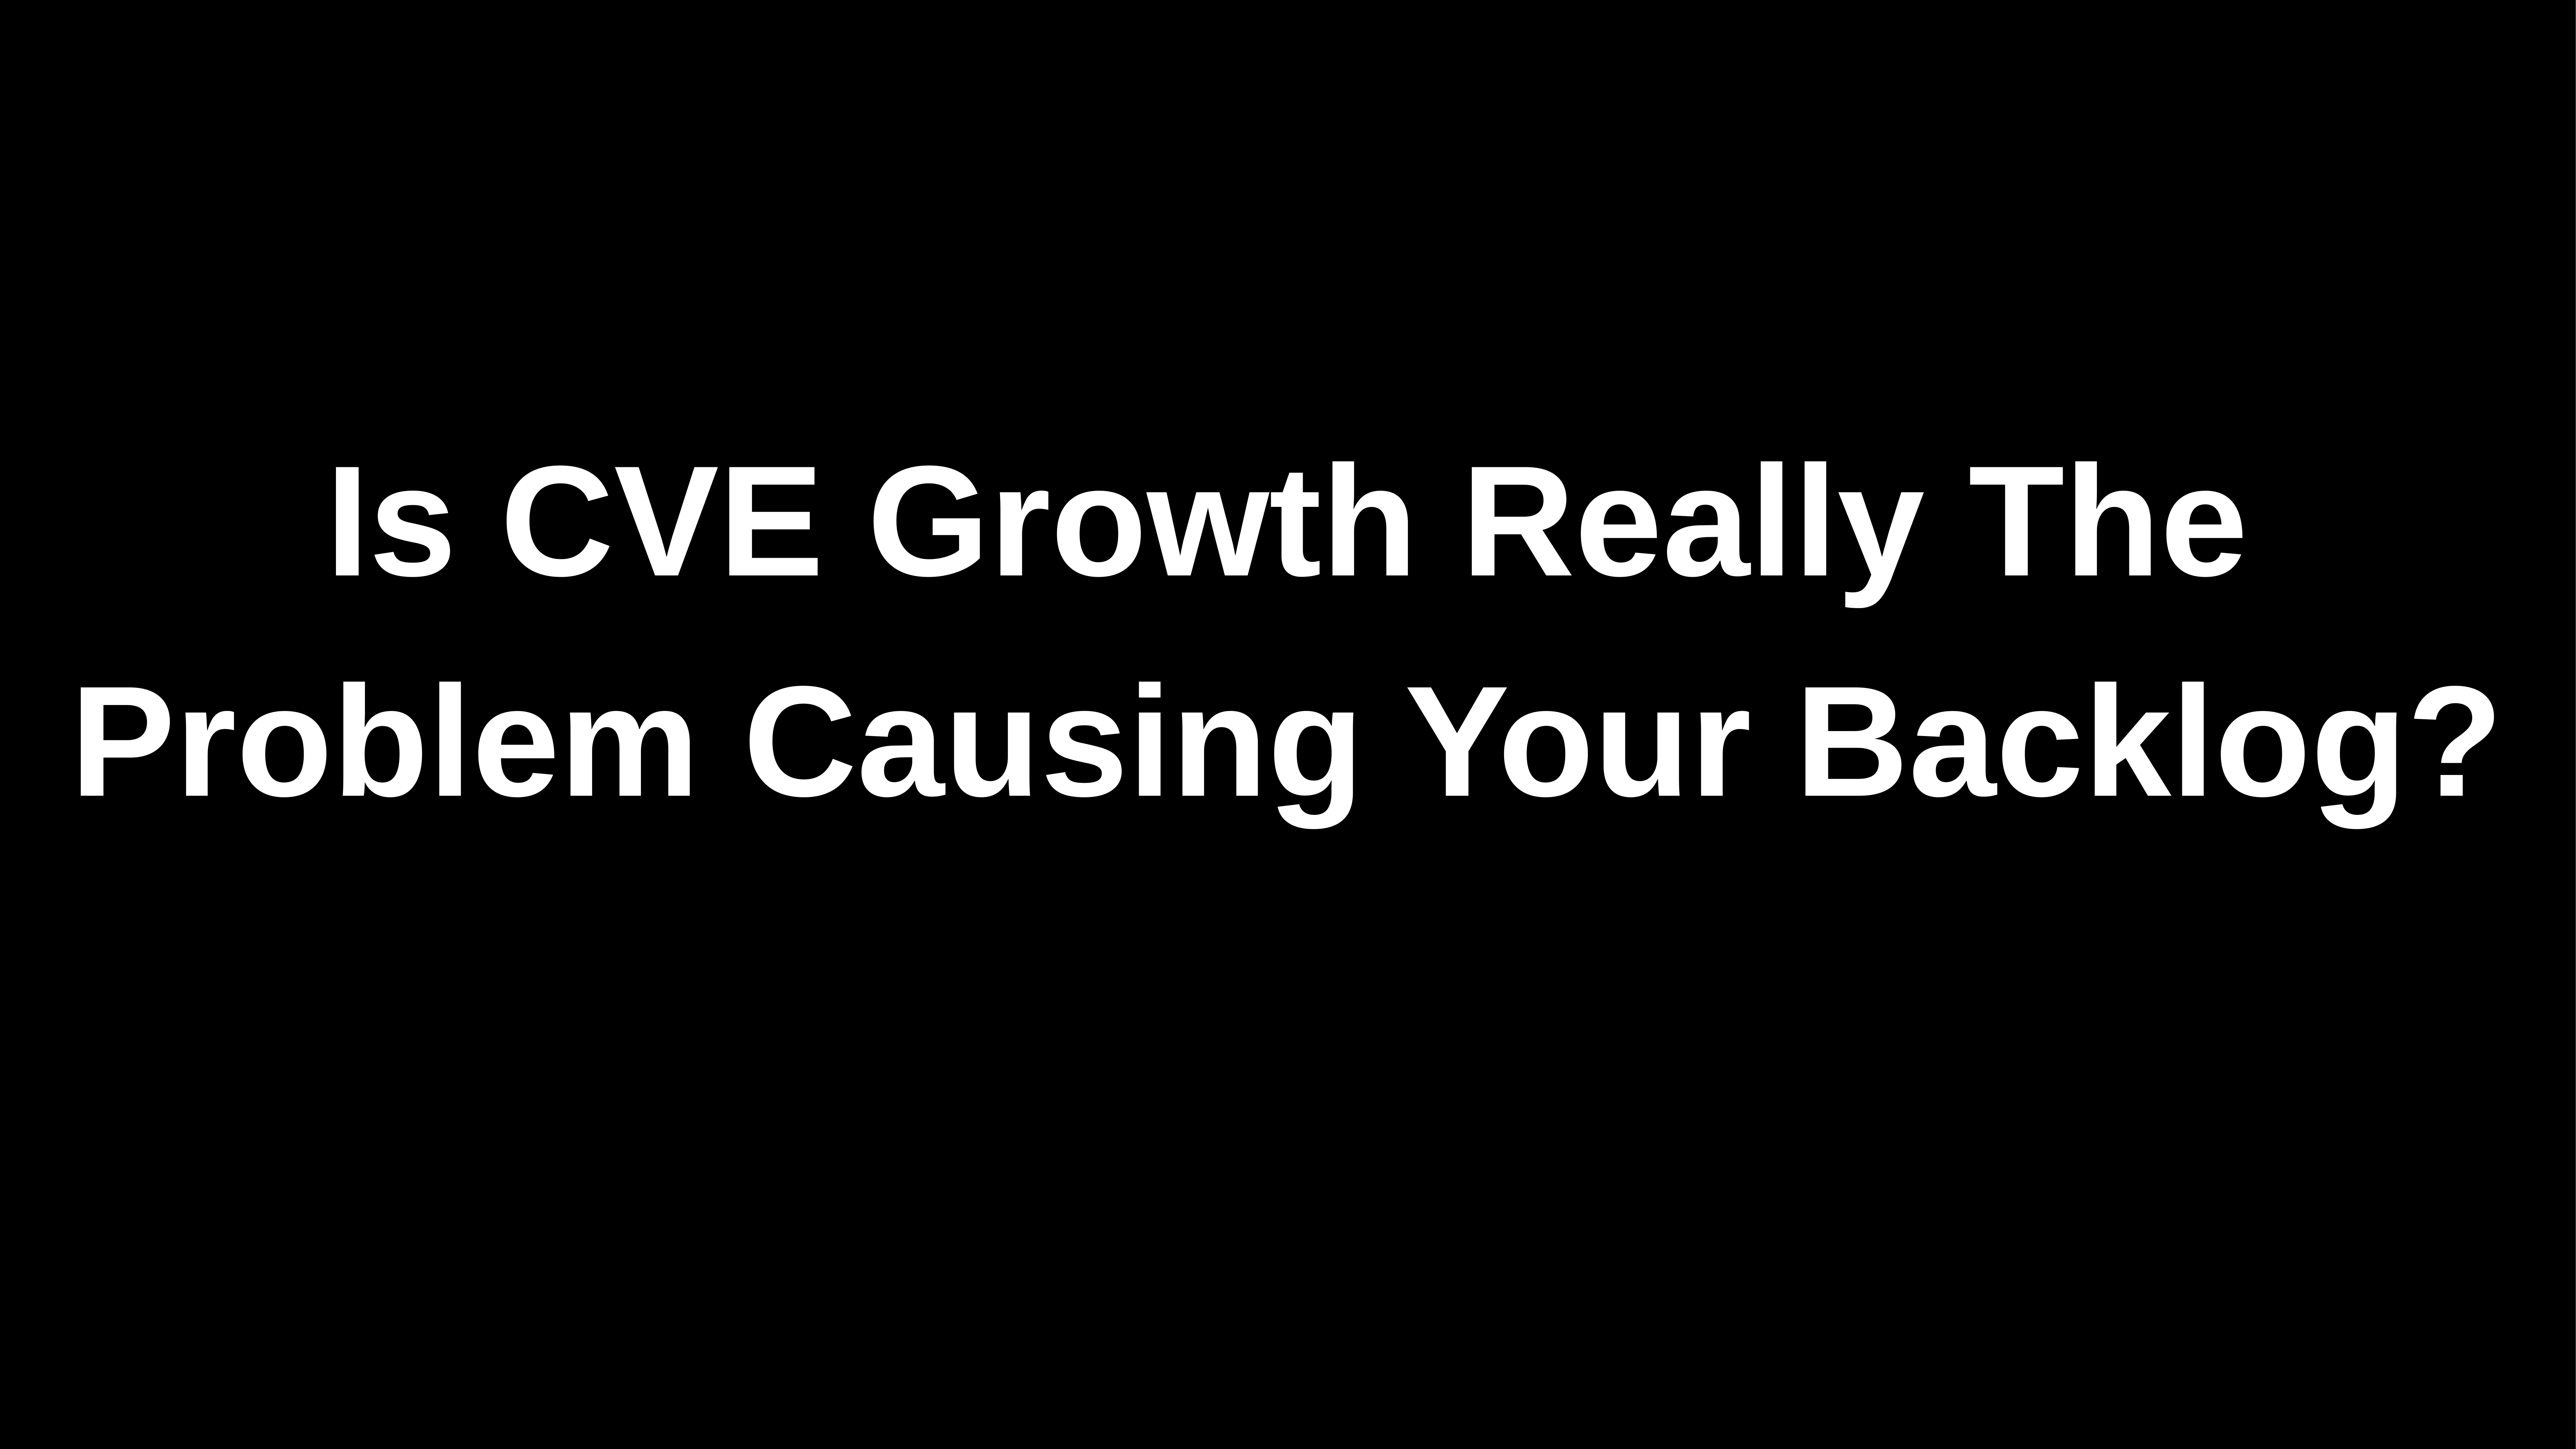

Is CVE Growth Really The Problem Causing Your Backlog?